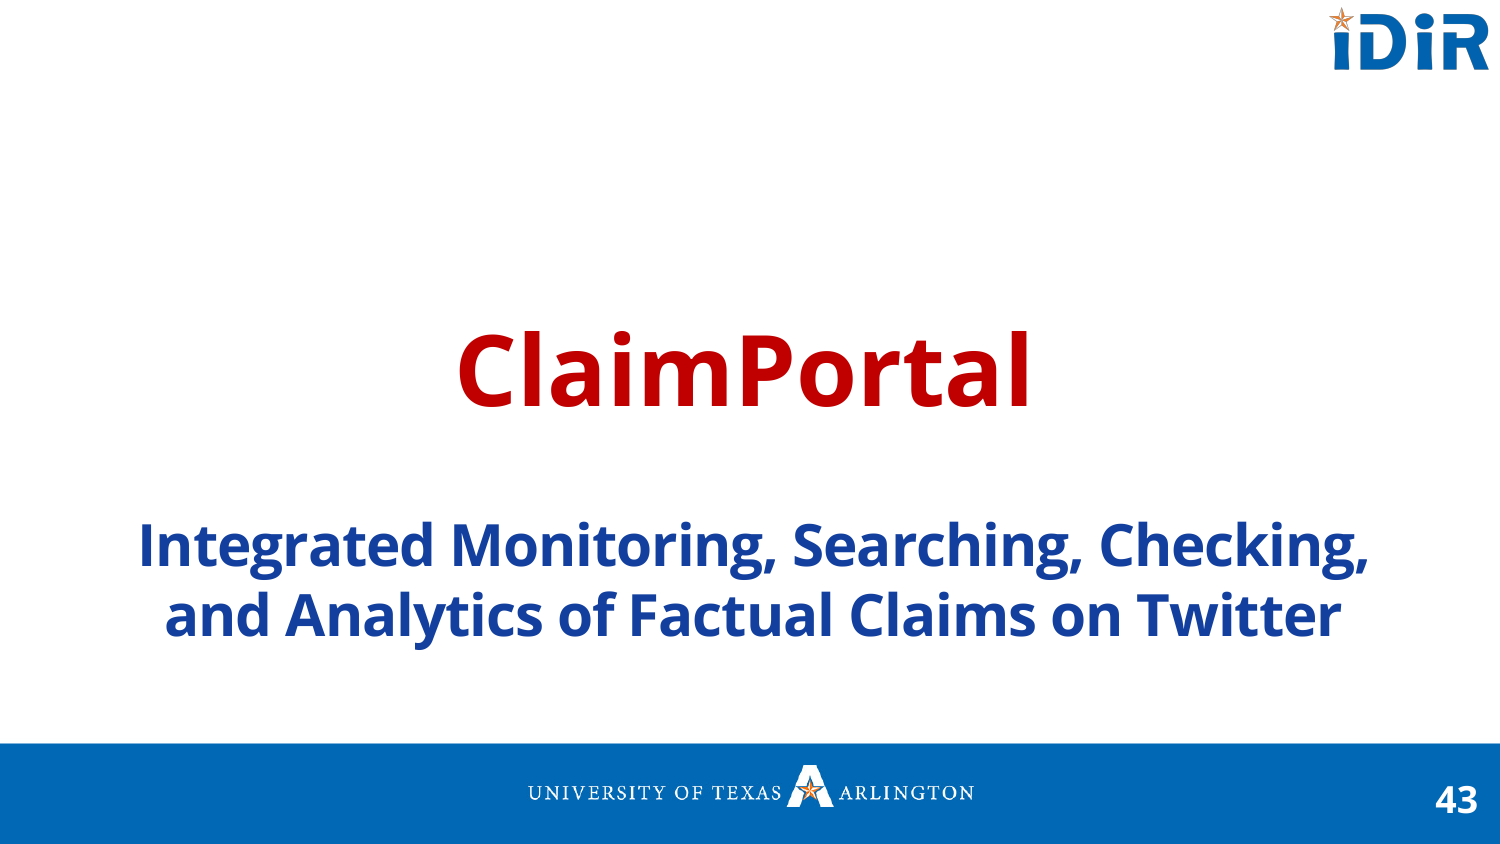

# ClaimPortal
Integrated Monitoring, Searching, Checking, and Analytics of Factual Claims on Twitter
43